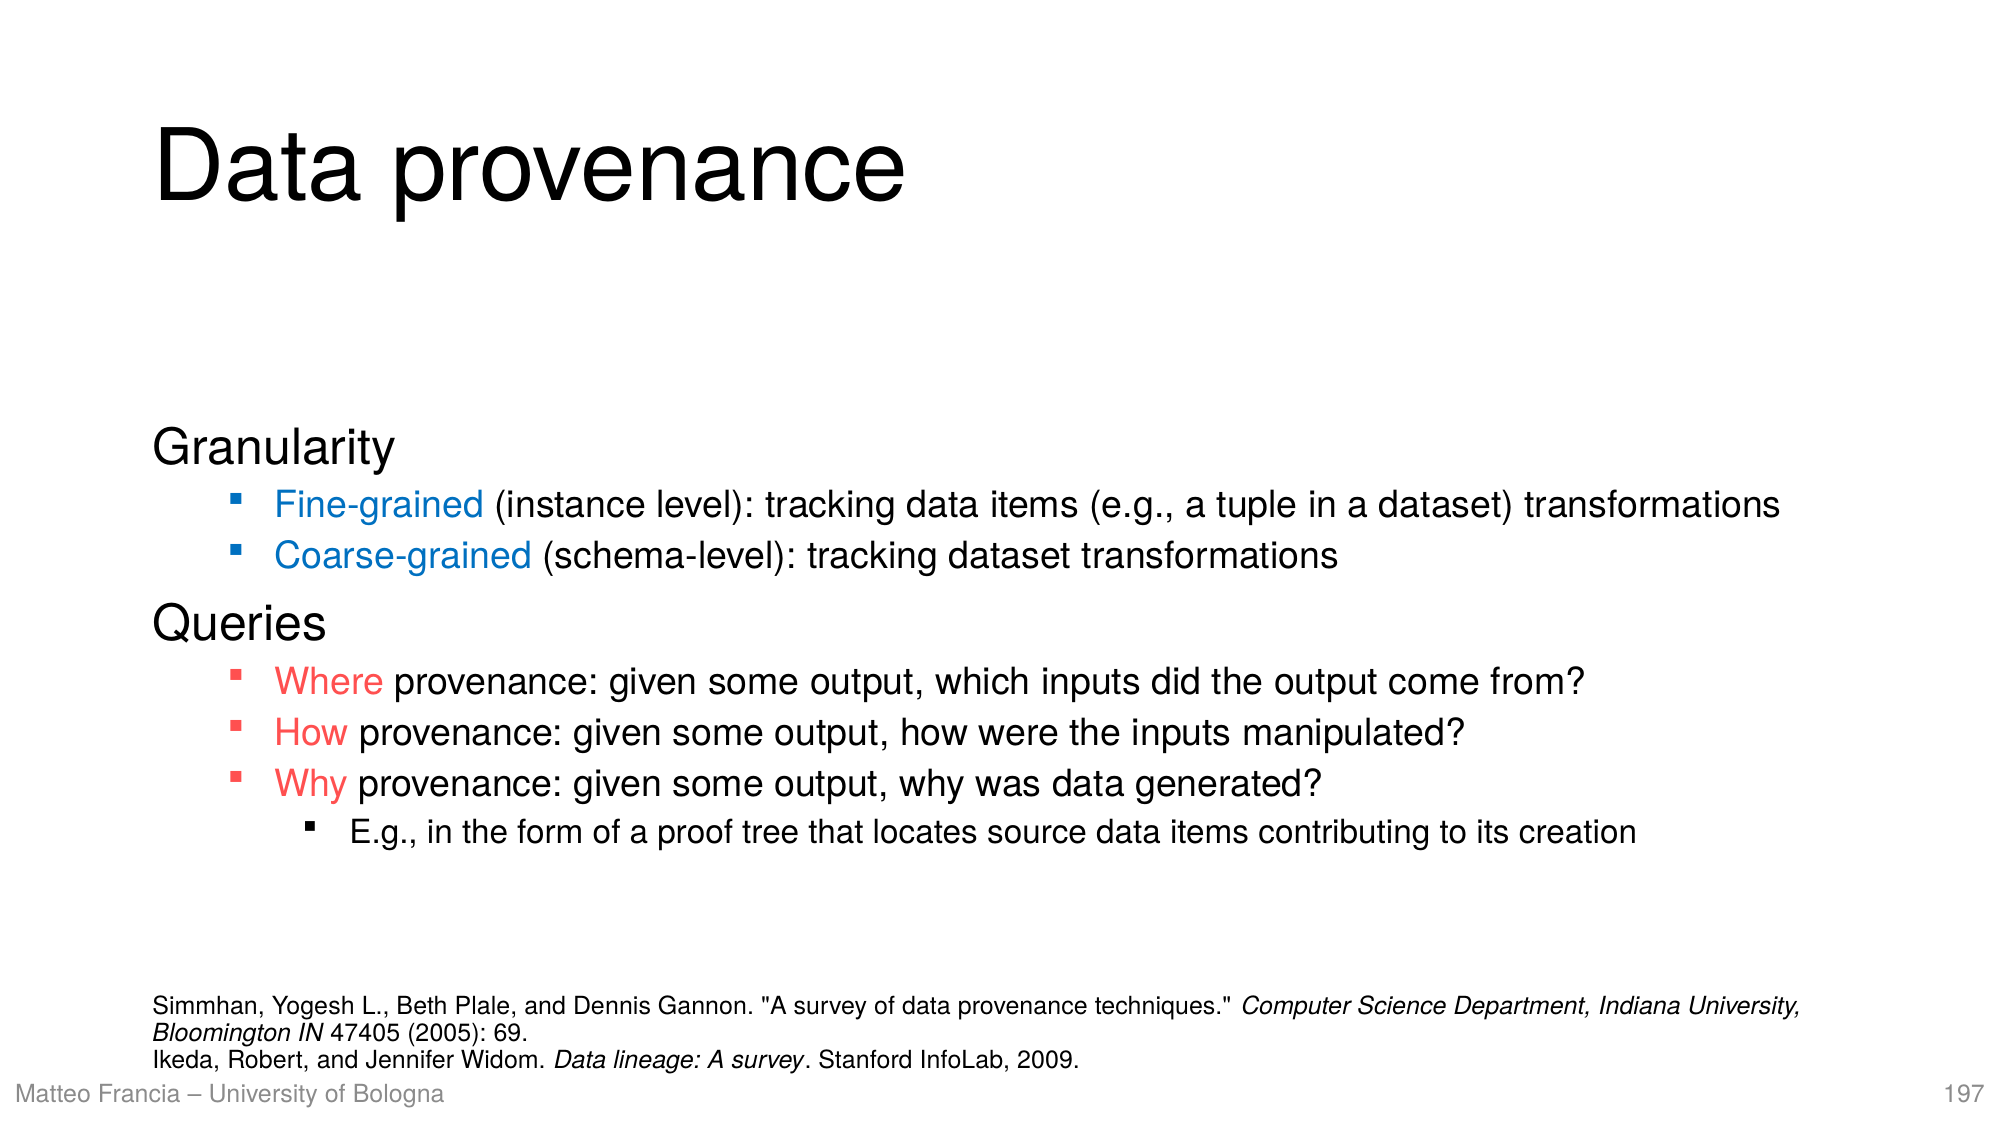

# Data provenance
Granularity
Fine-grained (instance level): tracking data items (e.g., a tuple in a dataset) transformations
Coarse-grained (schema-level): tracking dataset transformations
Queries
Where provenance: given some output, which inputs did the output come from?
How provenance: given some output, how were the inputs manipulated?
Why provenance: given some output, why was data generated?
E.g., in the form of a proof tree that locates source data items contributing to its creation
Simmhan, Yogesh L., Beth Plale, and Dennis Gannon. "A survey of data provenance techniques." Computer Science Department, Indiana University, Bloomington IN 47405 (2005): 69.
Ikeda, Robert, and Jennifer Widom. Data lineage: A survey. Stanford InfoLab, 2009.
197
Matteo Francia – University of Bologna